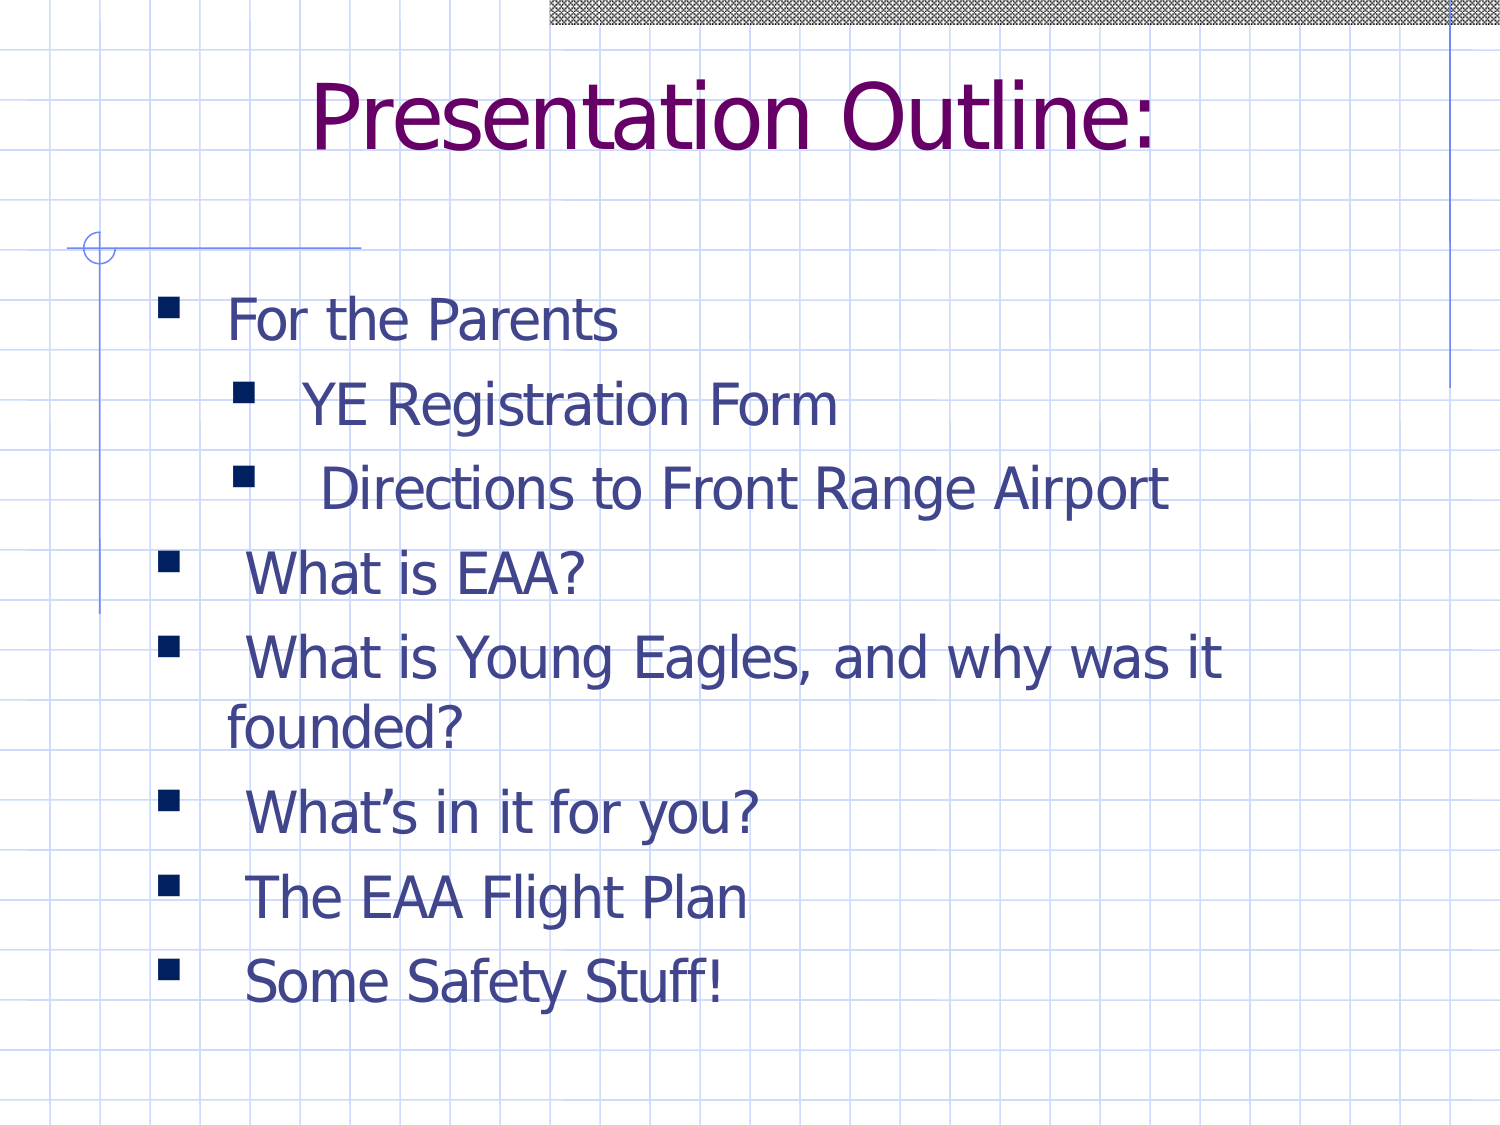

Presentation Outline:
For the Parents
YE Registration Form
 Directions to Front Range Airport
 What is EAA?
 What is Young Eagles, and why was it founded?
 What’s in it for you?
 The EAA Flight Plan
 Some Safety Stuff!